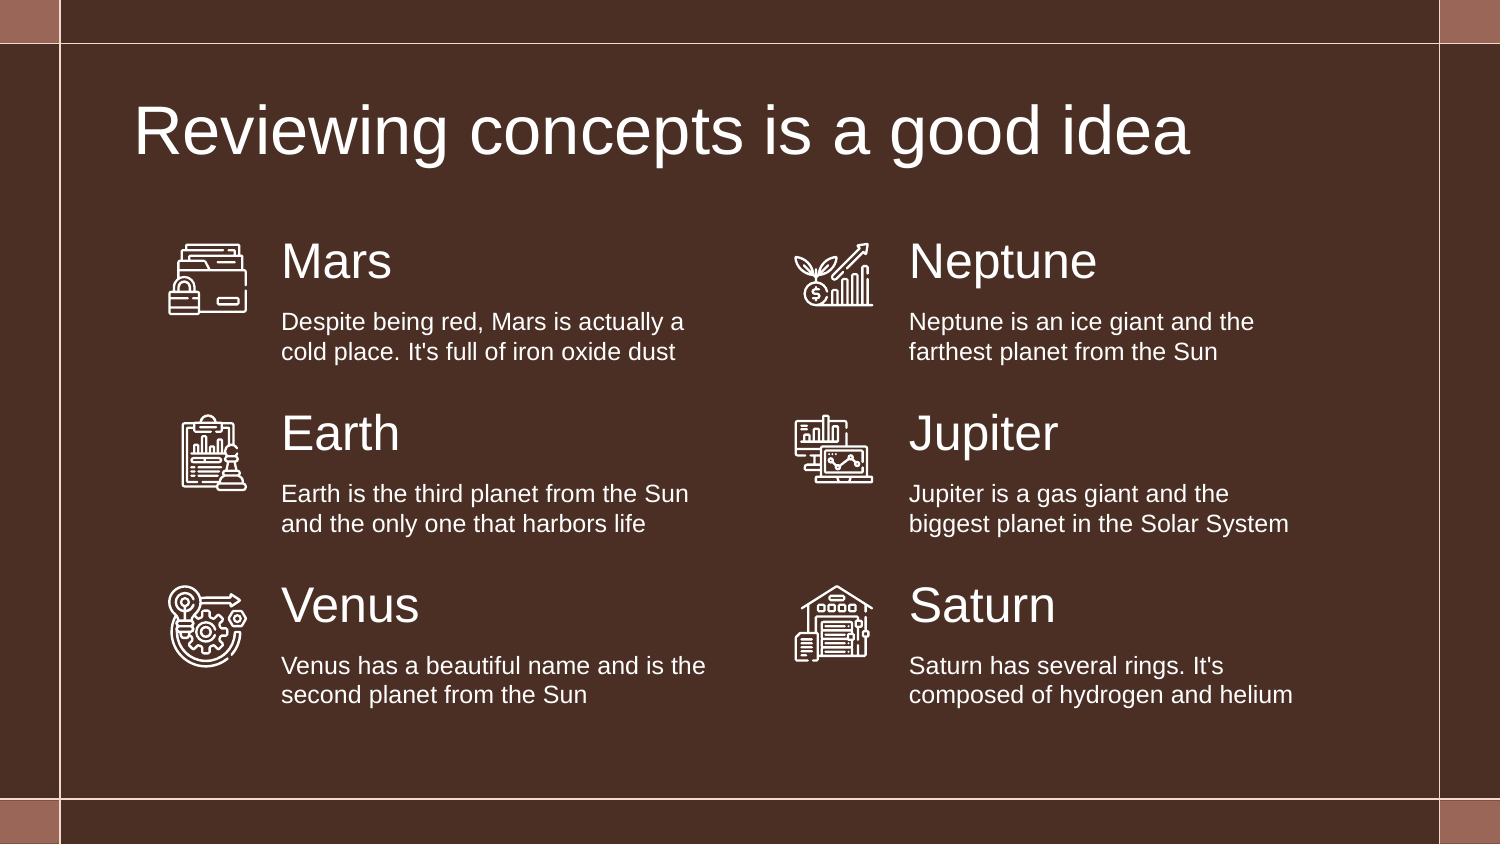

# Reviewing concepts is a good idea
Mars
Neptune

Despite being red, Mars is actually a cold place. It's full of iron oxide dust
Neptune is an ice giant and the farthest planet from the Sun
Earth
Jupiter

Earth is the third planet from the Sun and the only one that harbors life
Jupiter is a gas giant and the biggest planet in the Solar System
Venus
Saturn

Venus has a beautiful name and is the second planet from the Sun
Saturn has several rings. It's composed of hydrogen and helium